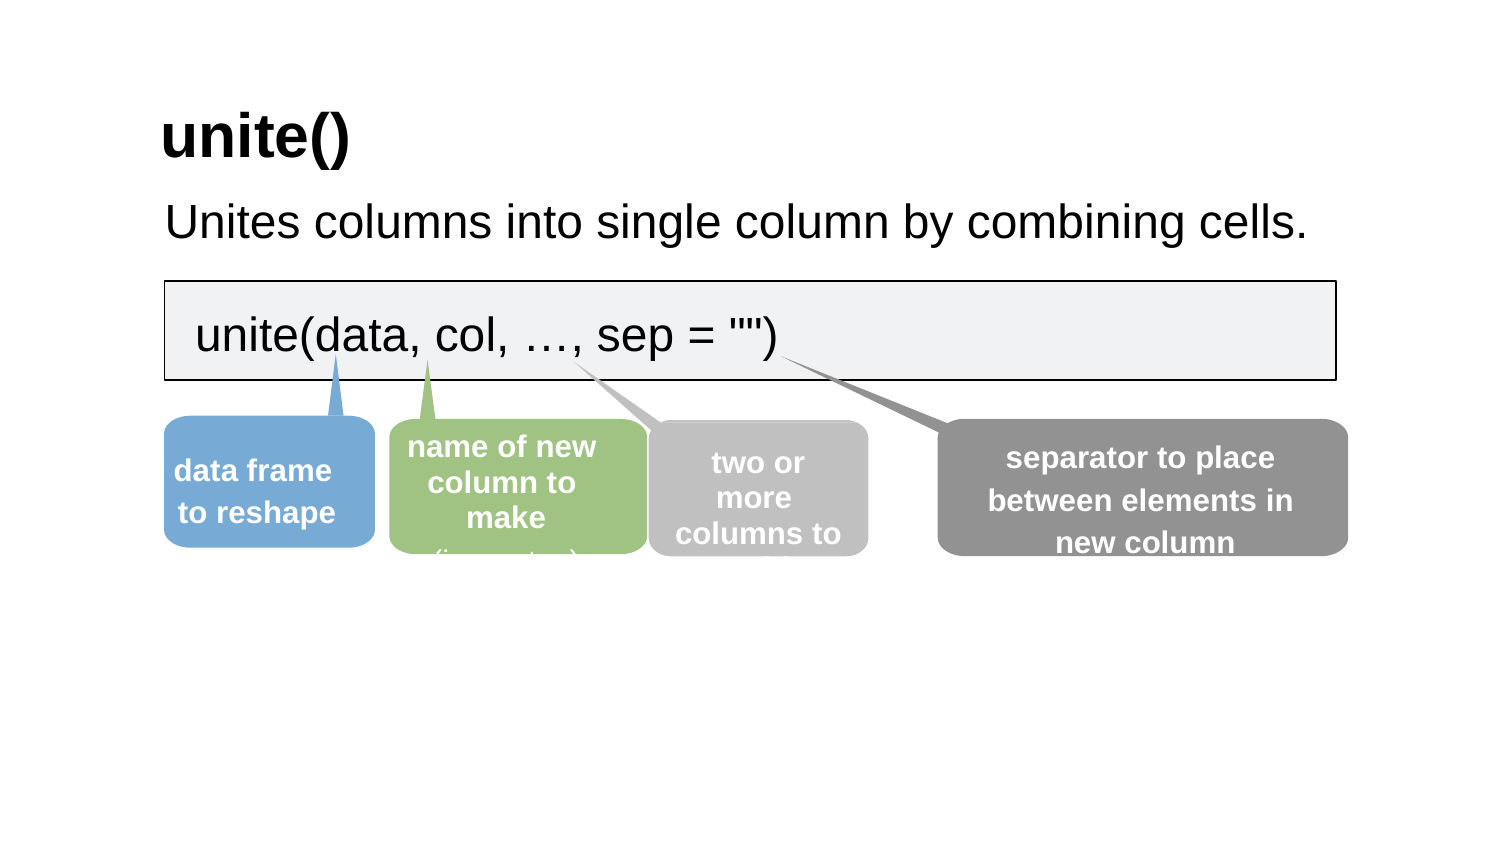

unite()
Unites columns into single column by combining cells.

unite(data, col, …, sep = "")

name of new  column to  make
(in quotes)
separator to place  between elements in  new column
(Defaults to an underscore)
data frame  to reshape
two or more  columns to  combine